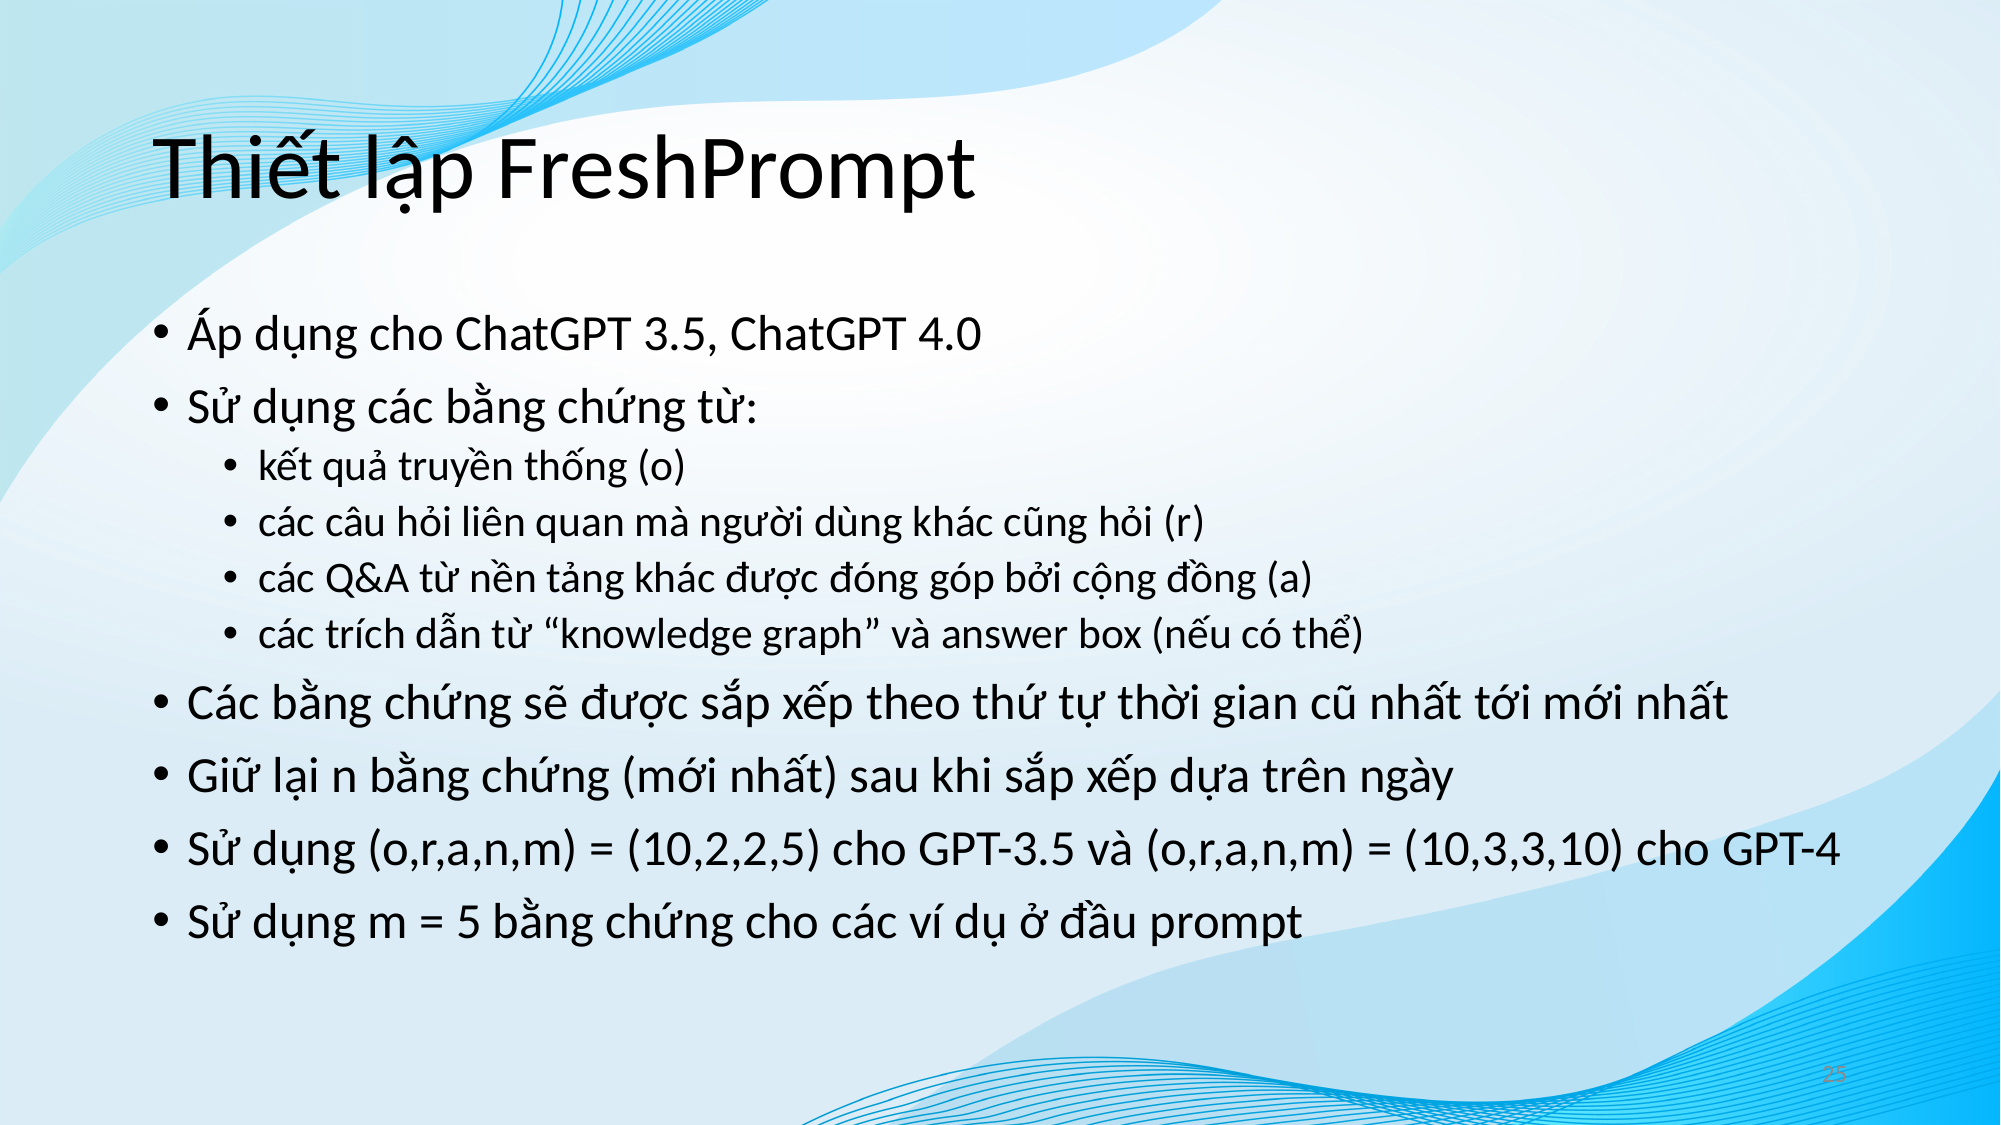

# Thiết lập FreshPrompt
Áp dụng cho ChatGPT 3.5, ChatGPT 4.0
Sử dụng các bằng chứng từ:
kết quả truyền thống (o)
các câu hỏi liên quan mà người dùng khác cũng hỏi (r)
các Q&A từ nền tảng khác được đóng góp bởi cộng đồng (a)
các trích dẫn từ “knowledge graph” và answer box (nếu có thể)
Các bằng chứng sẽ được sắp xếp theo thứ tự thời gian cũ nhất tới mới nhất
Giữ lại n bằng chứng (mới nhất) sau khi sắp xếp dựa trên ngày
Sử dụng (o,r,a,n,m) = (10,2,2,5) cho GPT-3.5 và (o,r,a,n,m) = (10,3,3,10) cho GPT-4
Sử dụng m = 5 bằng chứng cho các ví dụ ở đầu prompt
25